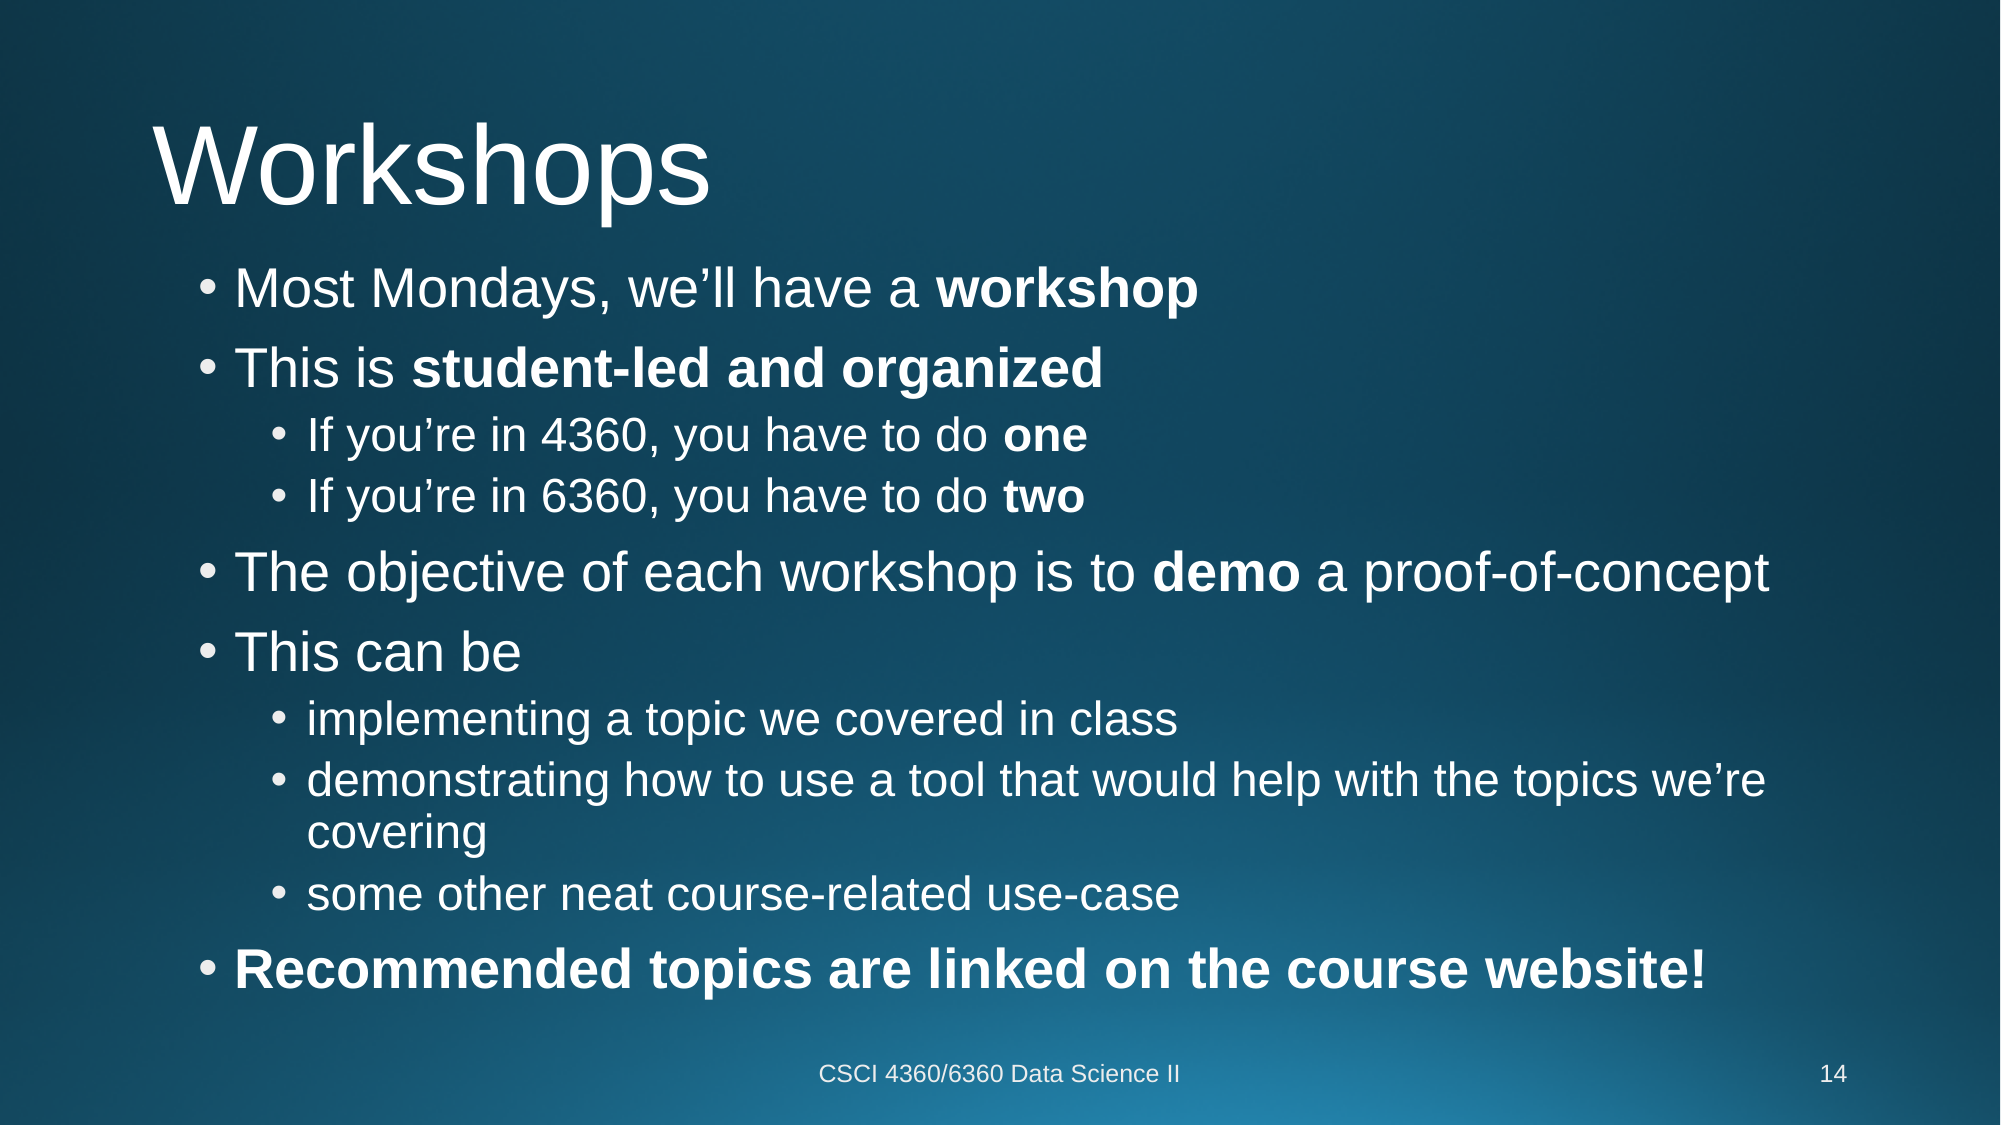

# Workshops
Most Mondays, we’ll have a workshop
This is student-led and organized
If you’re in 4360, you have to do one
If you’re in 6360, you have to do two
The objective of each workshop is to demo a proof-of-concept
This can be
implementing a topic we covered in class
demonstrating how to use a tool that would help with the topics we’re covering
some other neat course-related use-case
Recommended topics are linked on the course website!
CSCI 4360/6360 Data Science II
14